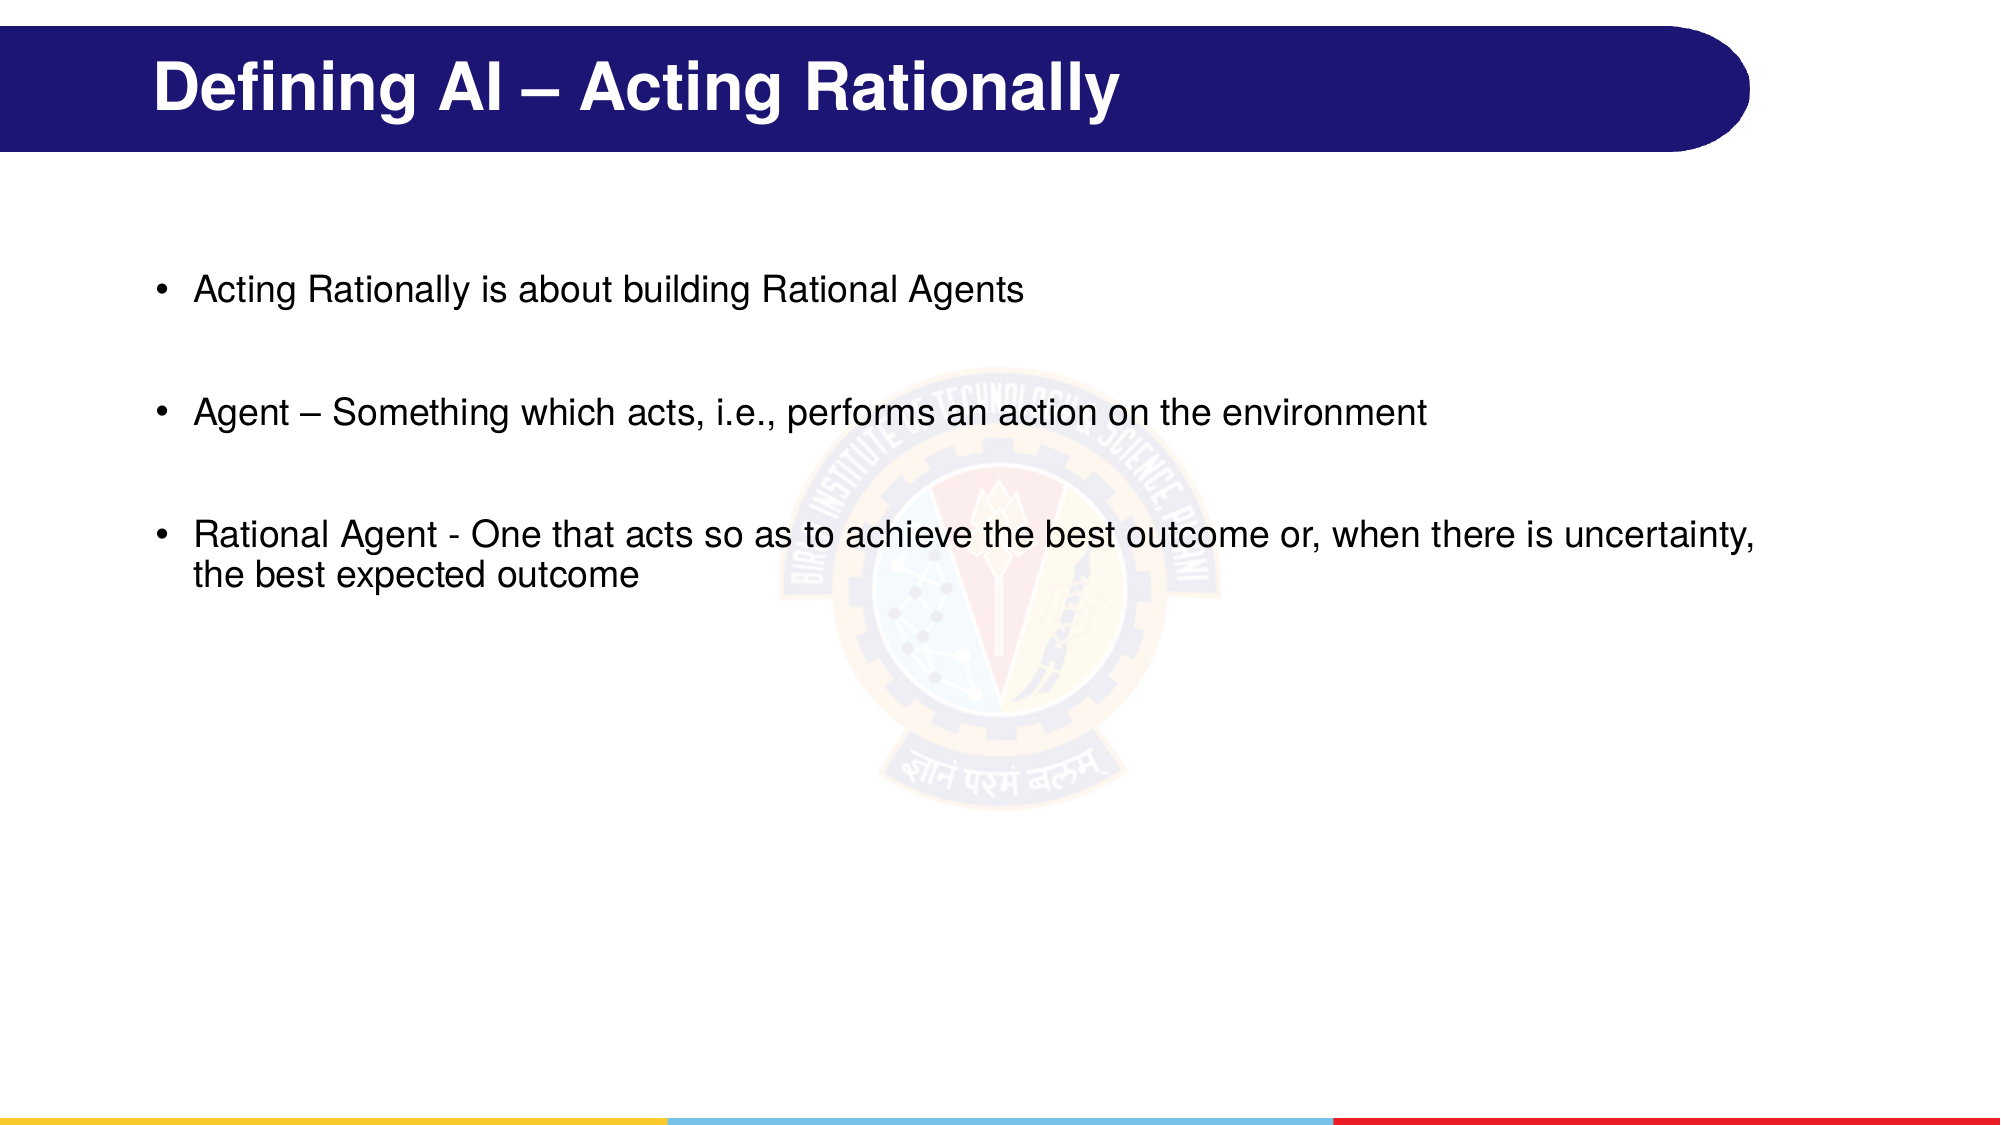

# Defining AI – Acting Rationally

Acting Rationally is about building Rational Agents

Agent – Something which acts, i.e., performs an action on the environment

Rational Agent - One that acts so as to achieve the best outcome or, when there is uncertainty, the best expected outcome